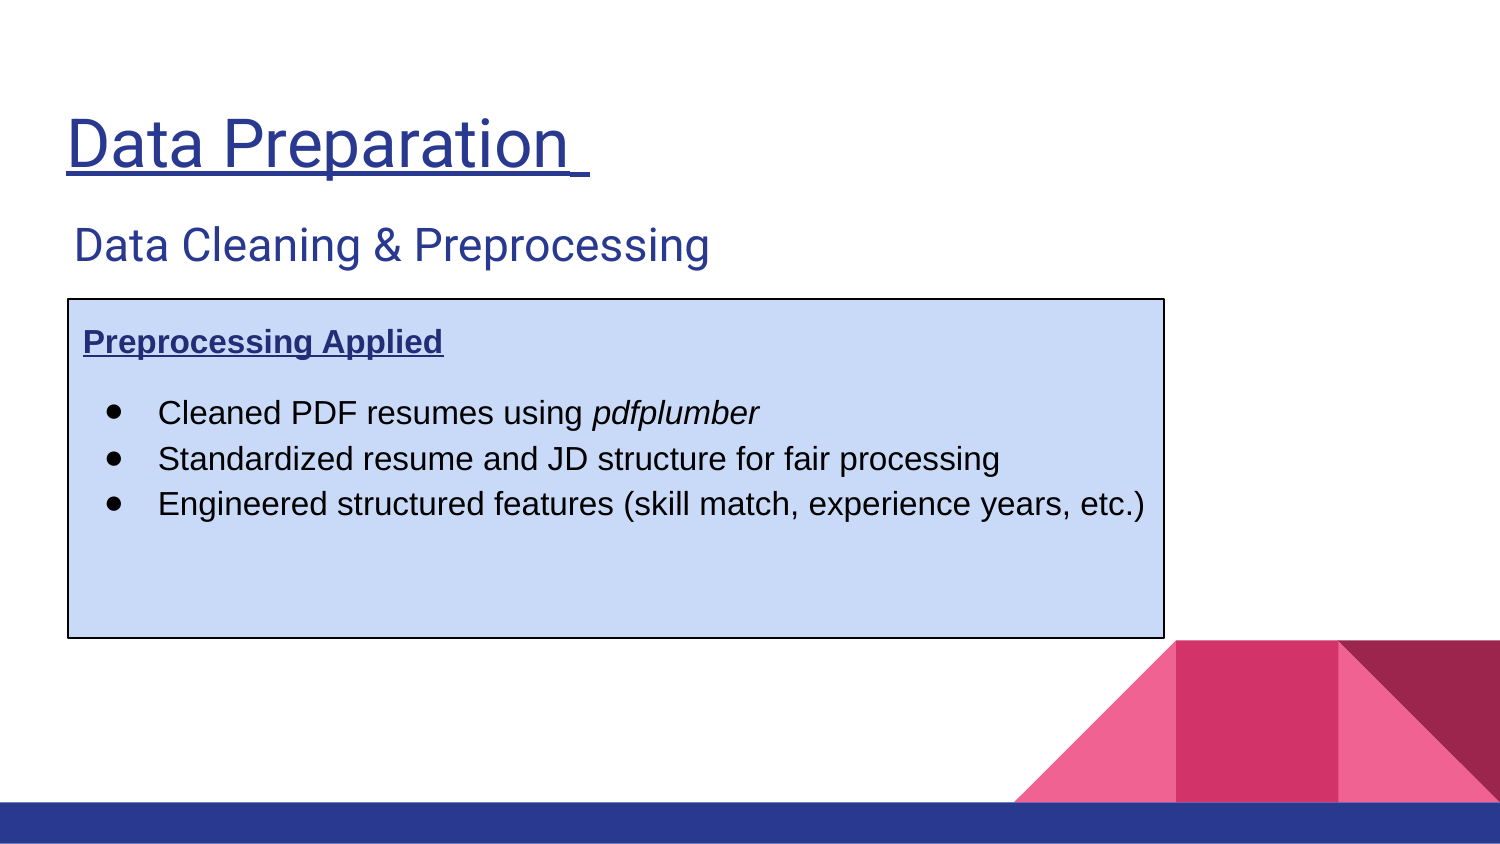

# Data Preparation

Data Cleaning & Preprocessing
Preprocessing Applied
Cleaned PDF resumes using pdfplumber
Standardized resume and JD structure for fair processing
Engineered structured features (skill match, experience years, etc.)